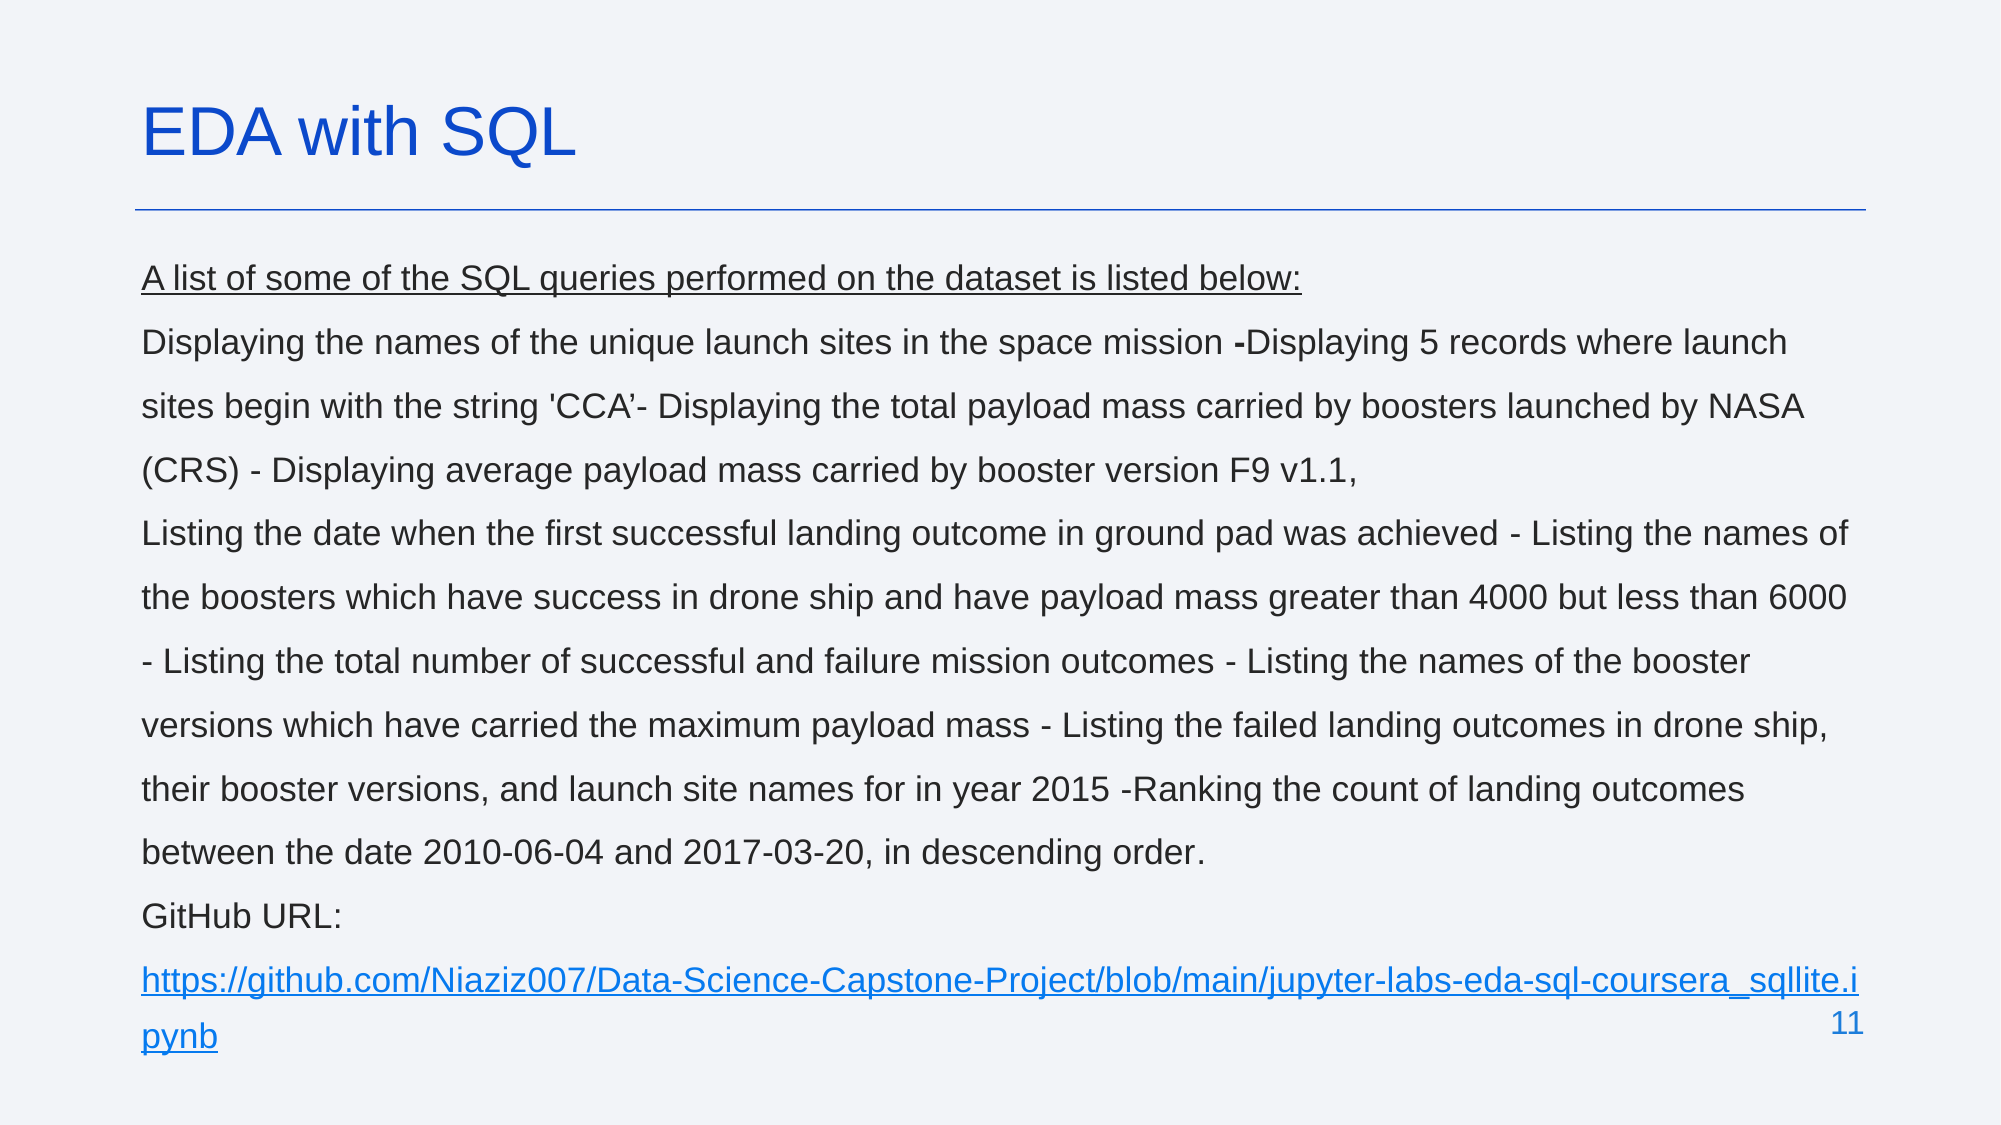

EDA with SQL
A list of some of the SQL queries performed on the dataset is listed below:
Displaying the names of the unique launch sites in the space mission -Displaying 5 records where launch sites begin with the string 'CCA’- Displaying the total payload mass carried by boosters launched by NASA (CRS) - Displaying average payload mass carried by booster version F9 v1.1,
Listing the date when the first successful landing outcome in ground pad was achieved - Listing the names of the boosters which have success in drone ship and have payload mass greater than 4000 but less than 6000 - Listing the total number of successful and failure mission outcomes - Listing the names of the booster versions which have carried the maximum payload mass - Listing the failed landing outcomes in drone ship, their booster versions, and launch site names for in year 2015 -Ranking the count of landing outcomes  between the date 2010-06-04 and 2017-03-20, in descending order.
GitHub URL:  https://github.com/Niaziz007/Data-Science-Capstone-Project/blob/main/jupyter-labs-eda-sql-coursera_sqllite.ipynb
11